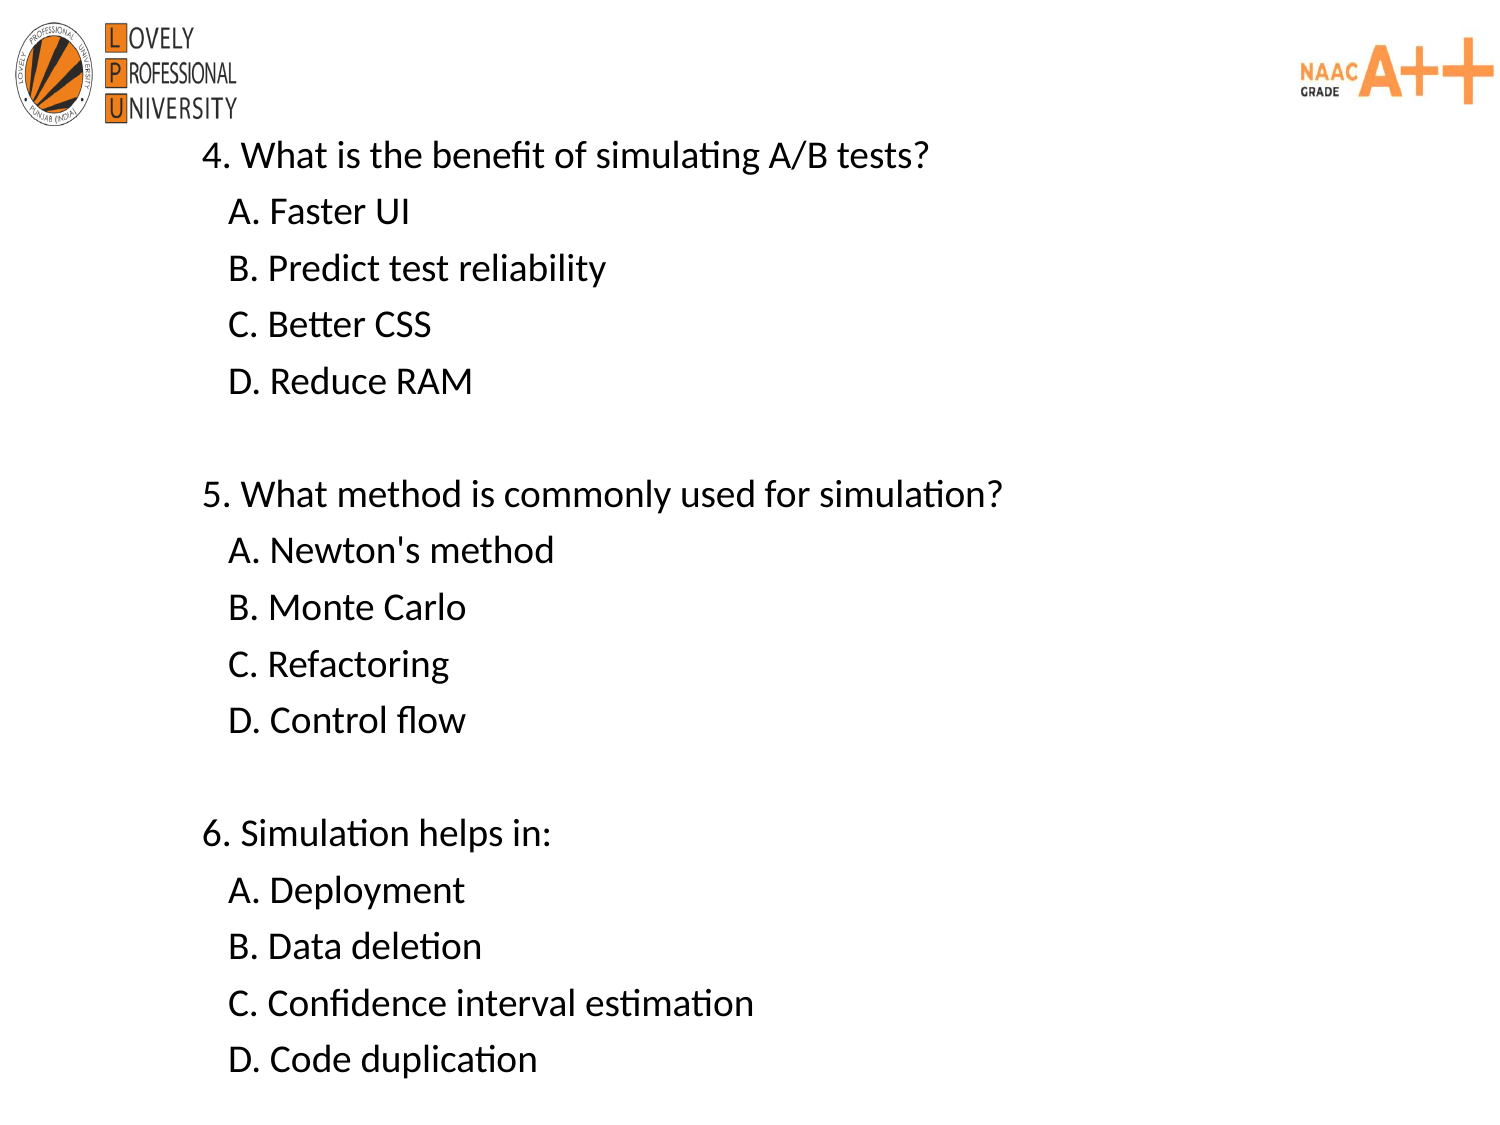

4. What is the benefit of simulating A/B tests?
   A. Faster UI
   B. Predict test reliability
   C. Better CSS
   D. Reduce RAM

5. What method is commonly used for simulation?
   A. Newton's method
   B. Monte Carlo
   C. Refactoring
   D. Control flow

6. Simulation helps in:
   A. Deployment
   B. Data deletion
   C. Confidence interval estimation
   D. Code duplication